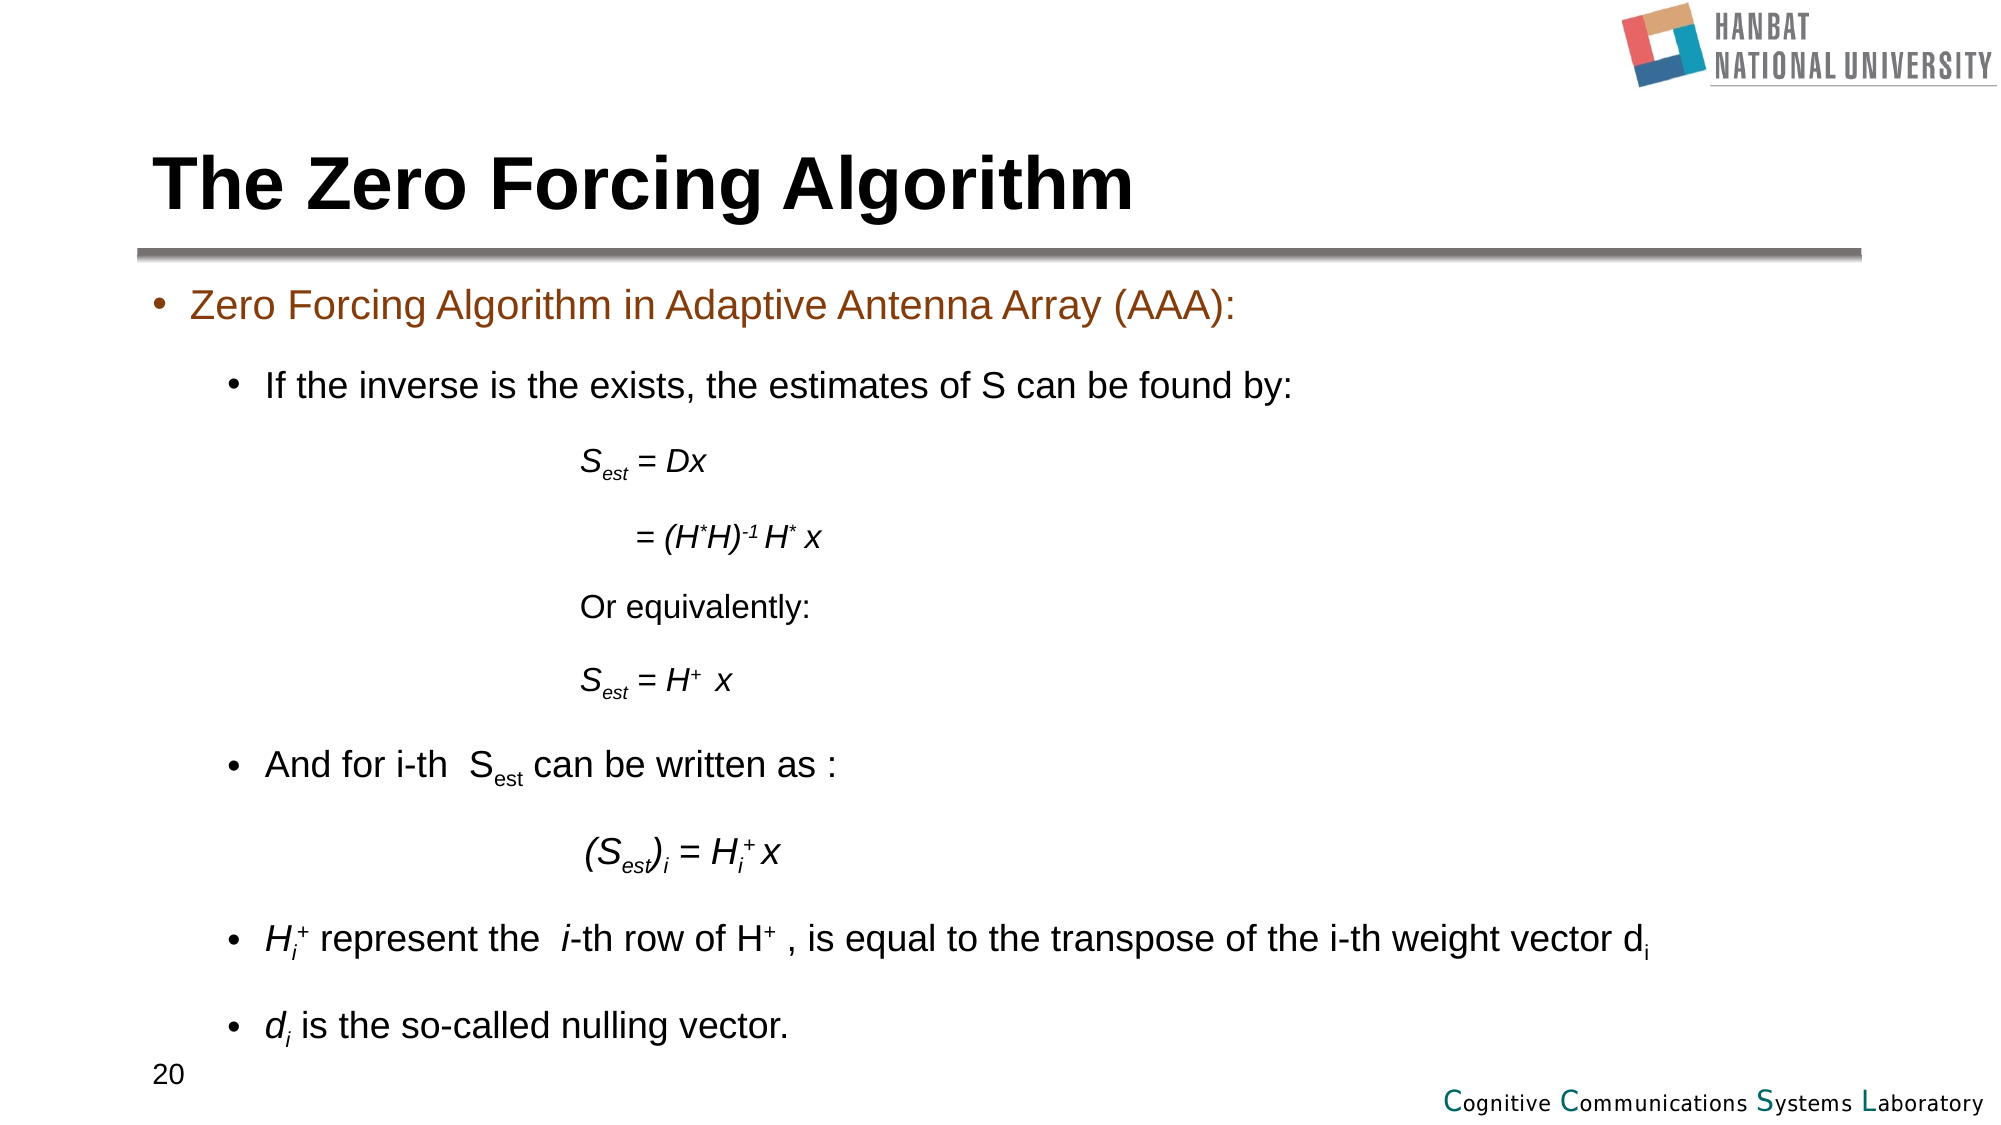

# The Zero Forcing Algorithm
Zero Forcing Algorithm in Adaptive Antenna Array (AAA):
If the inverse is the exists, the estimates of S can be found by:
                              Sest = Dx
                                    = (H*H)-1 H* x
                              Or equivalently:
                              Sest = H+  x
And for i-th  Sest can be written as :
                                  (Sest)i = Hi+ x
Hi+ represent the  i-th row of H+ , is equal to the transpose of the i-th weight vector di
di is the so-called nulling vector.
20